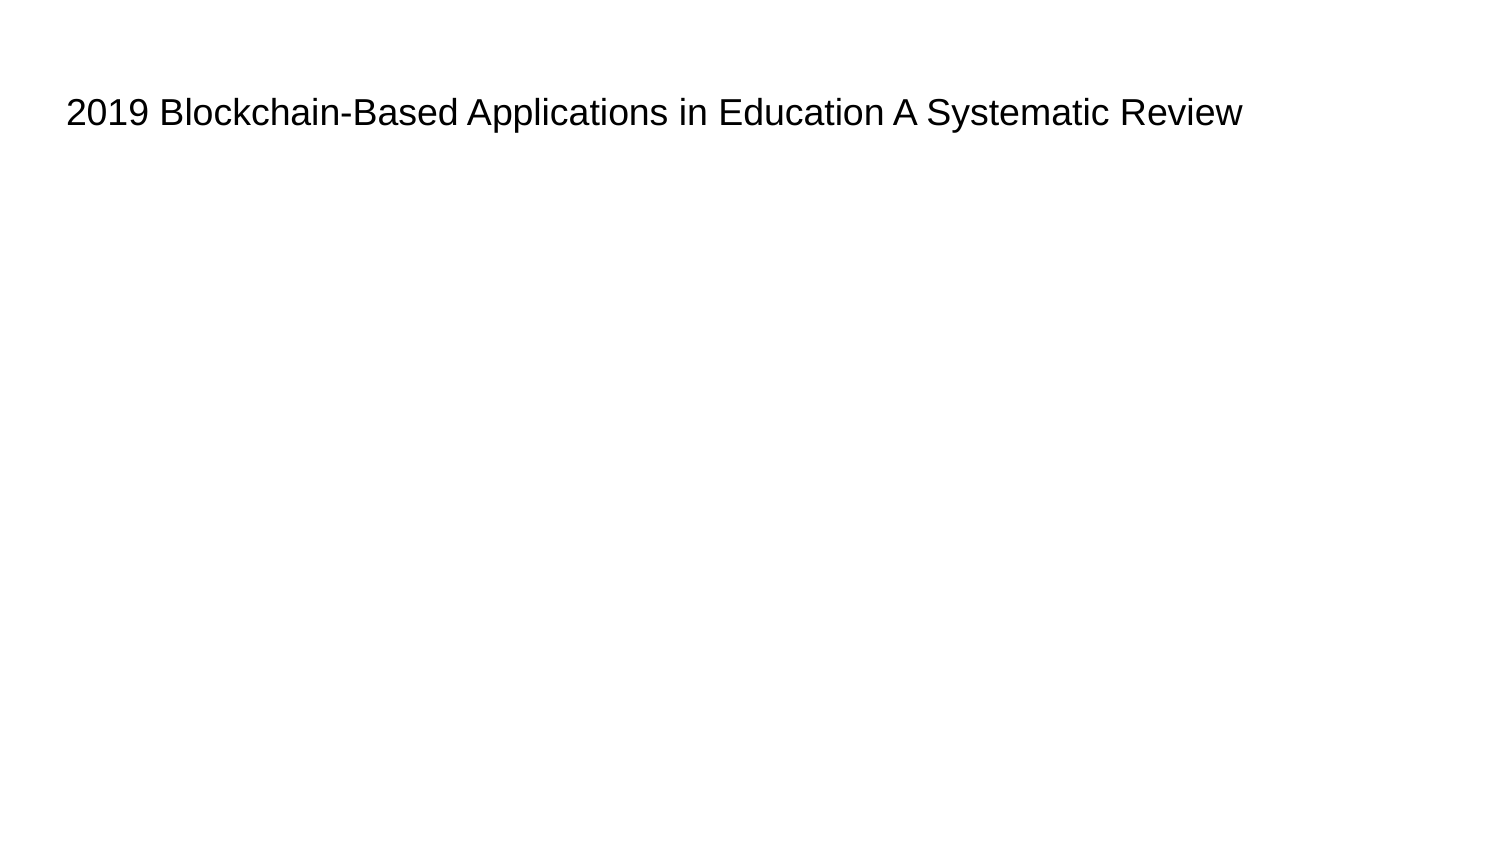

# 2019 Blockchain-Based Applications in Education A Systematic Review